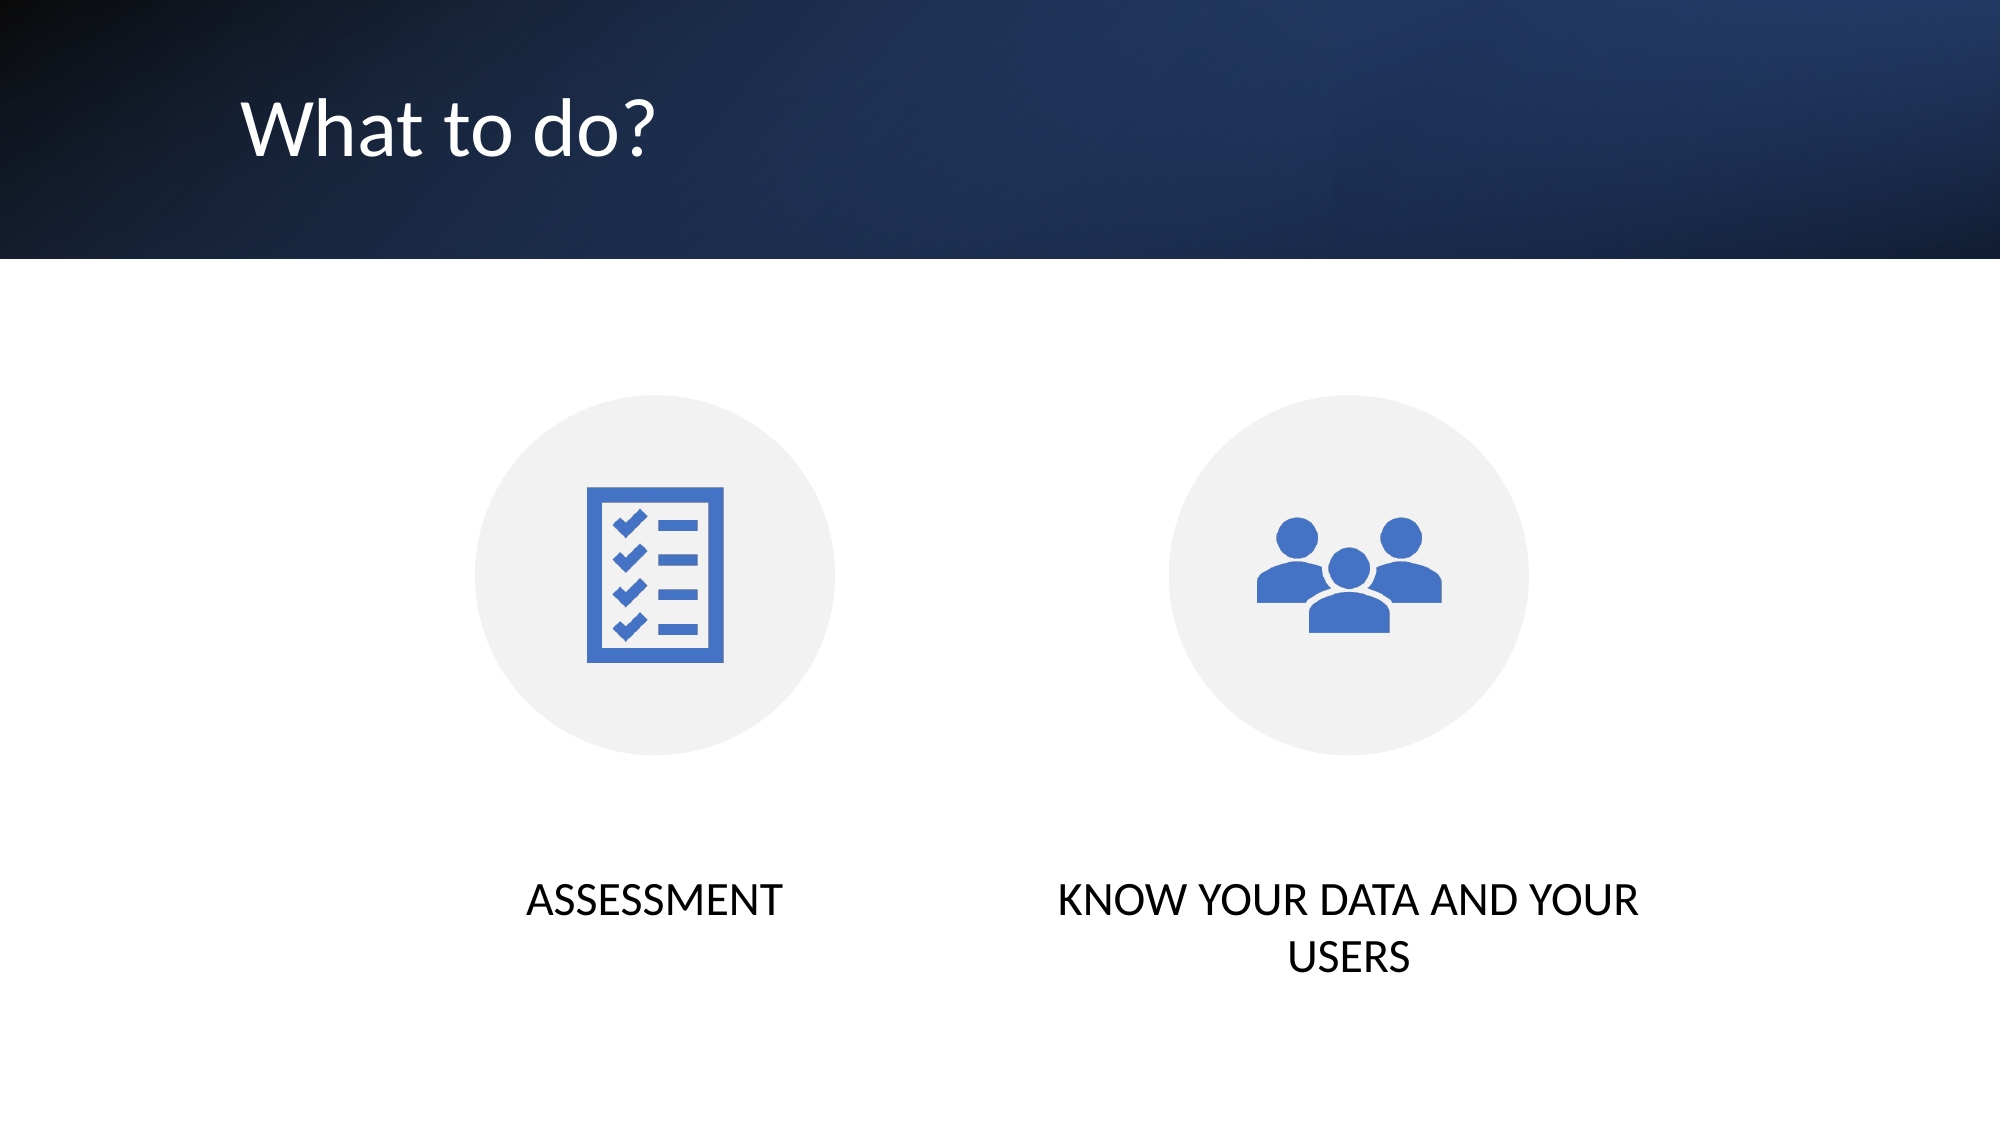

# What to do?
Assessment
Know your data and your users